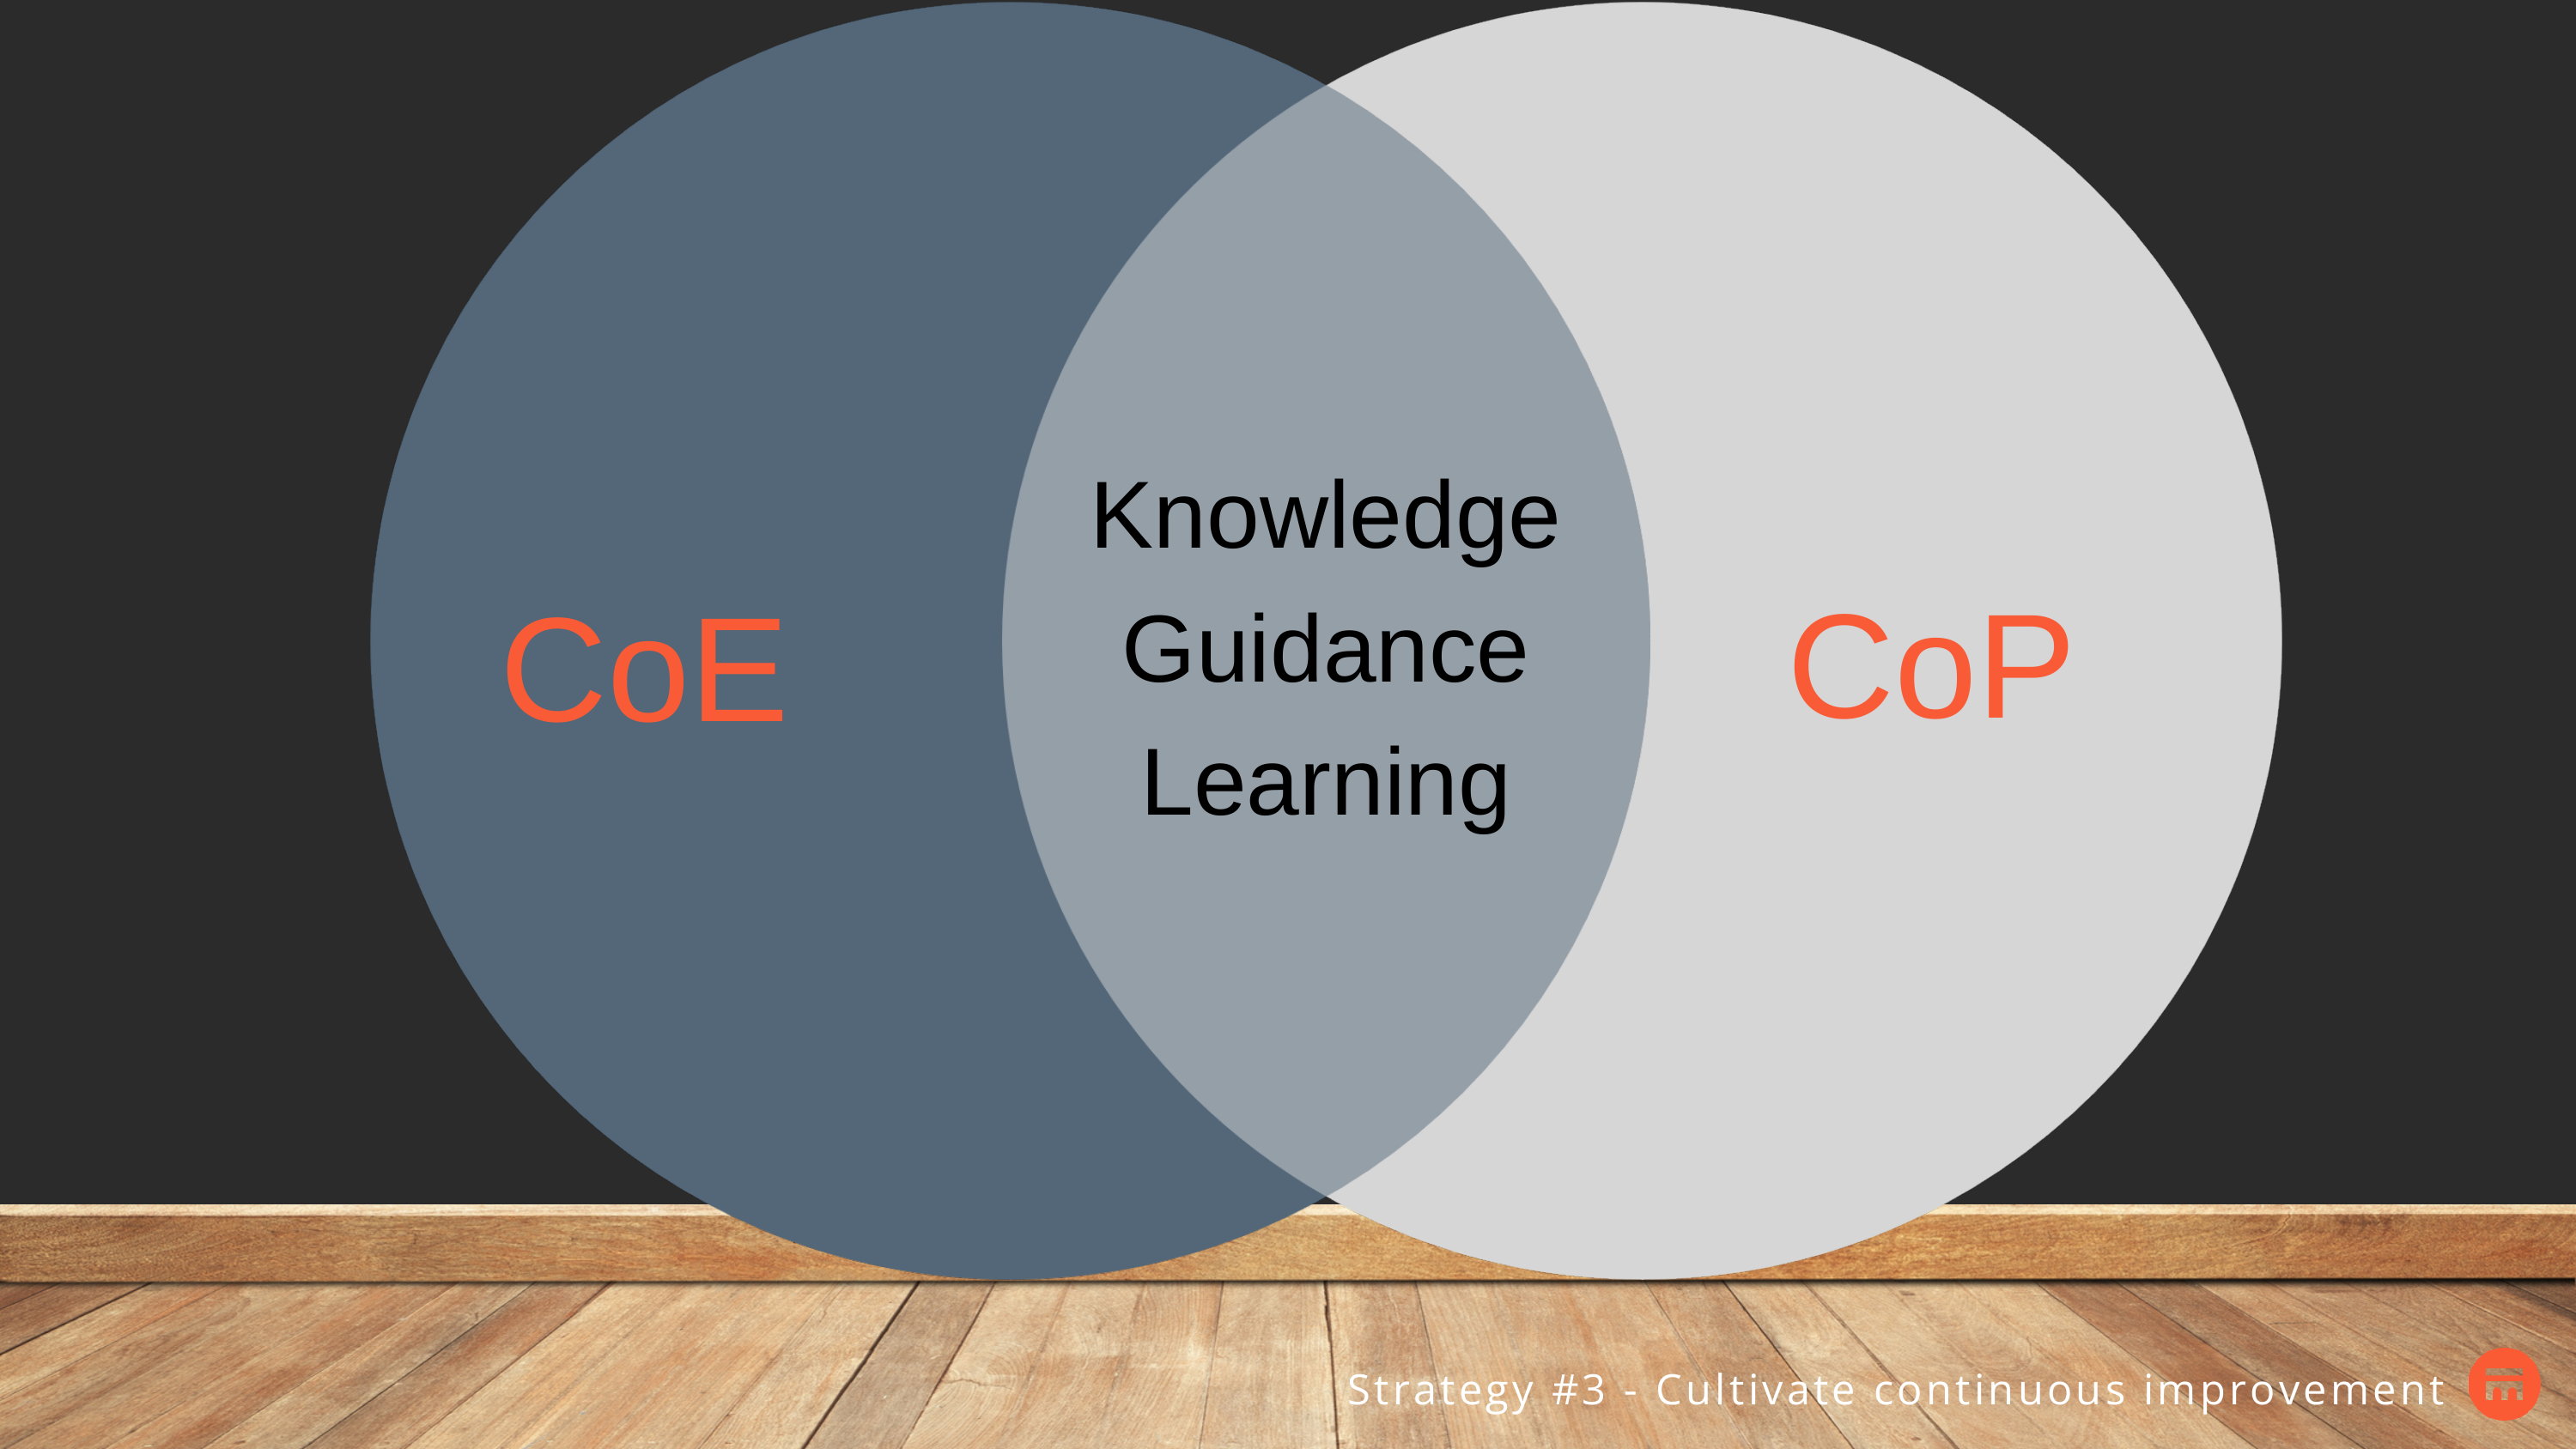

Knowledge
Guidance
Learning
CoP
CoE

Strategy #3 - Cultivate continuous improvement